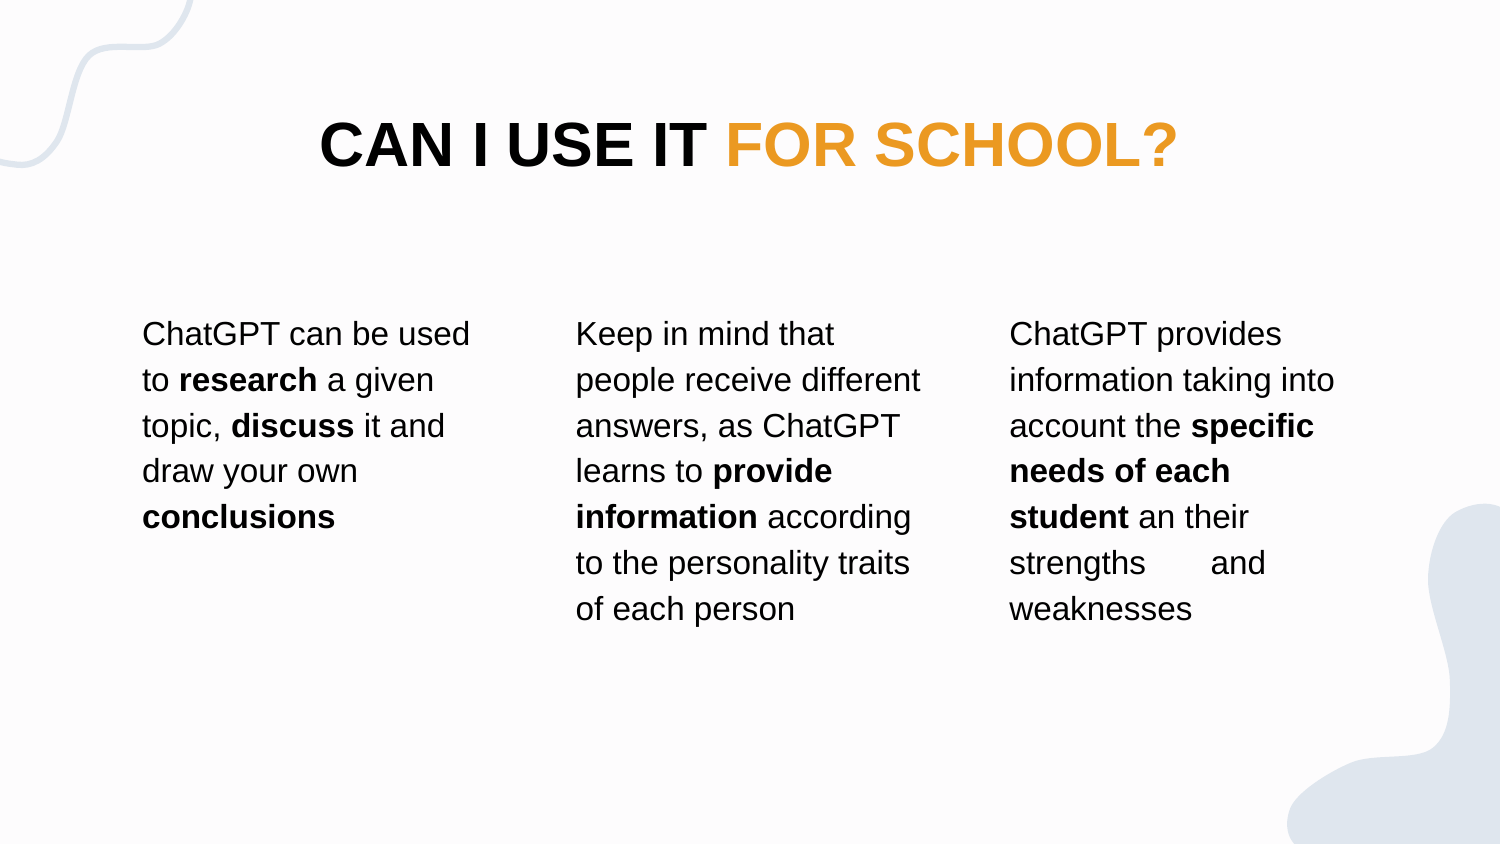

# CAN I USE IT FOR SCHOOL?
ChatGPT can be used to research a given topic, discuss it and draw your own conclusions

Keep in mind that people receive different answers, as ChatGPT learns to provide information according to the personality traits of each person

ChatGPT provides information taking into account the specific needs of each student an their strengths       and weaknesses